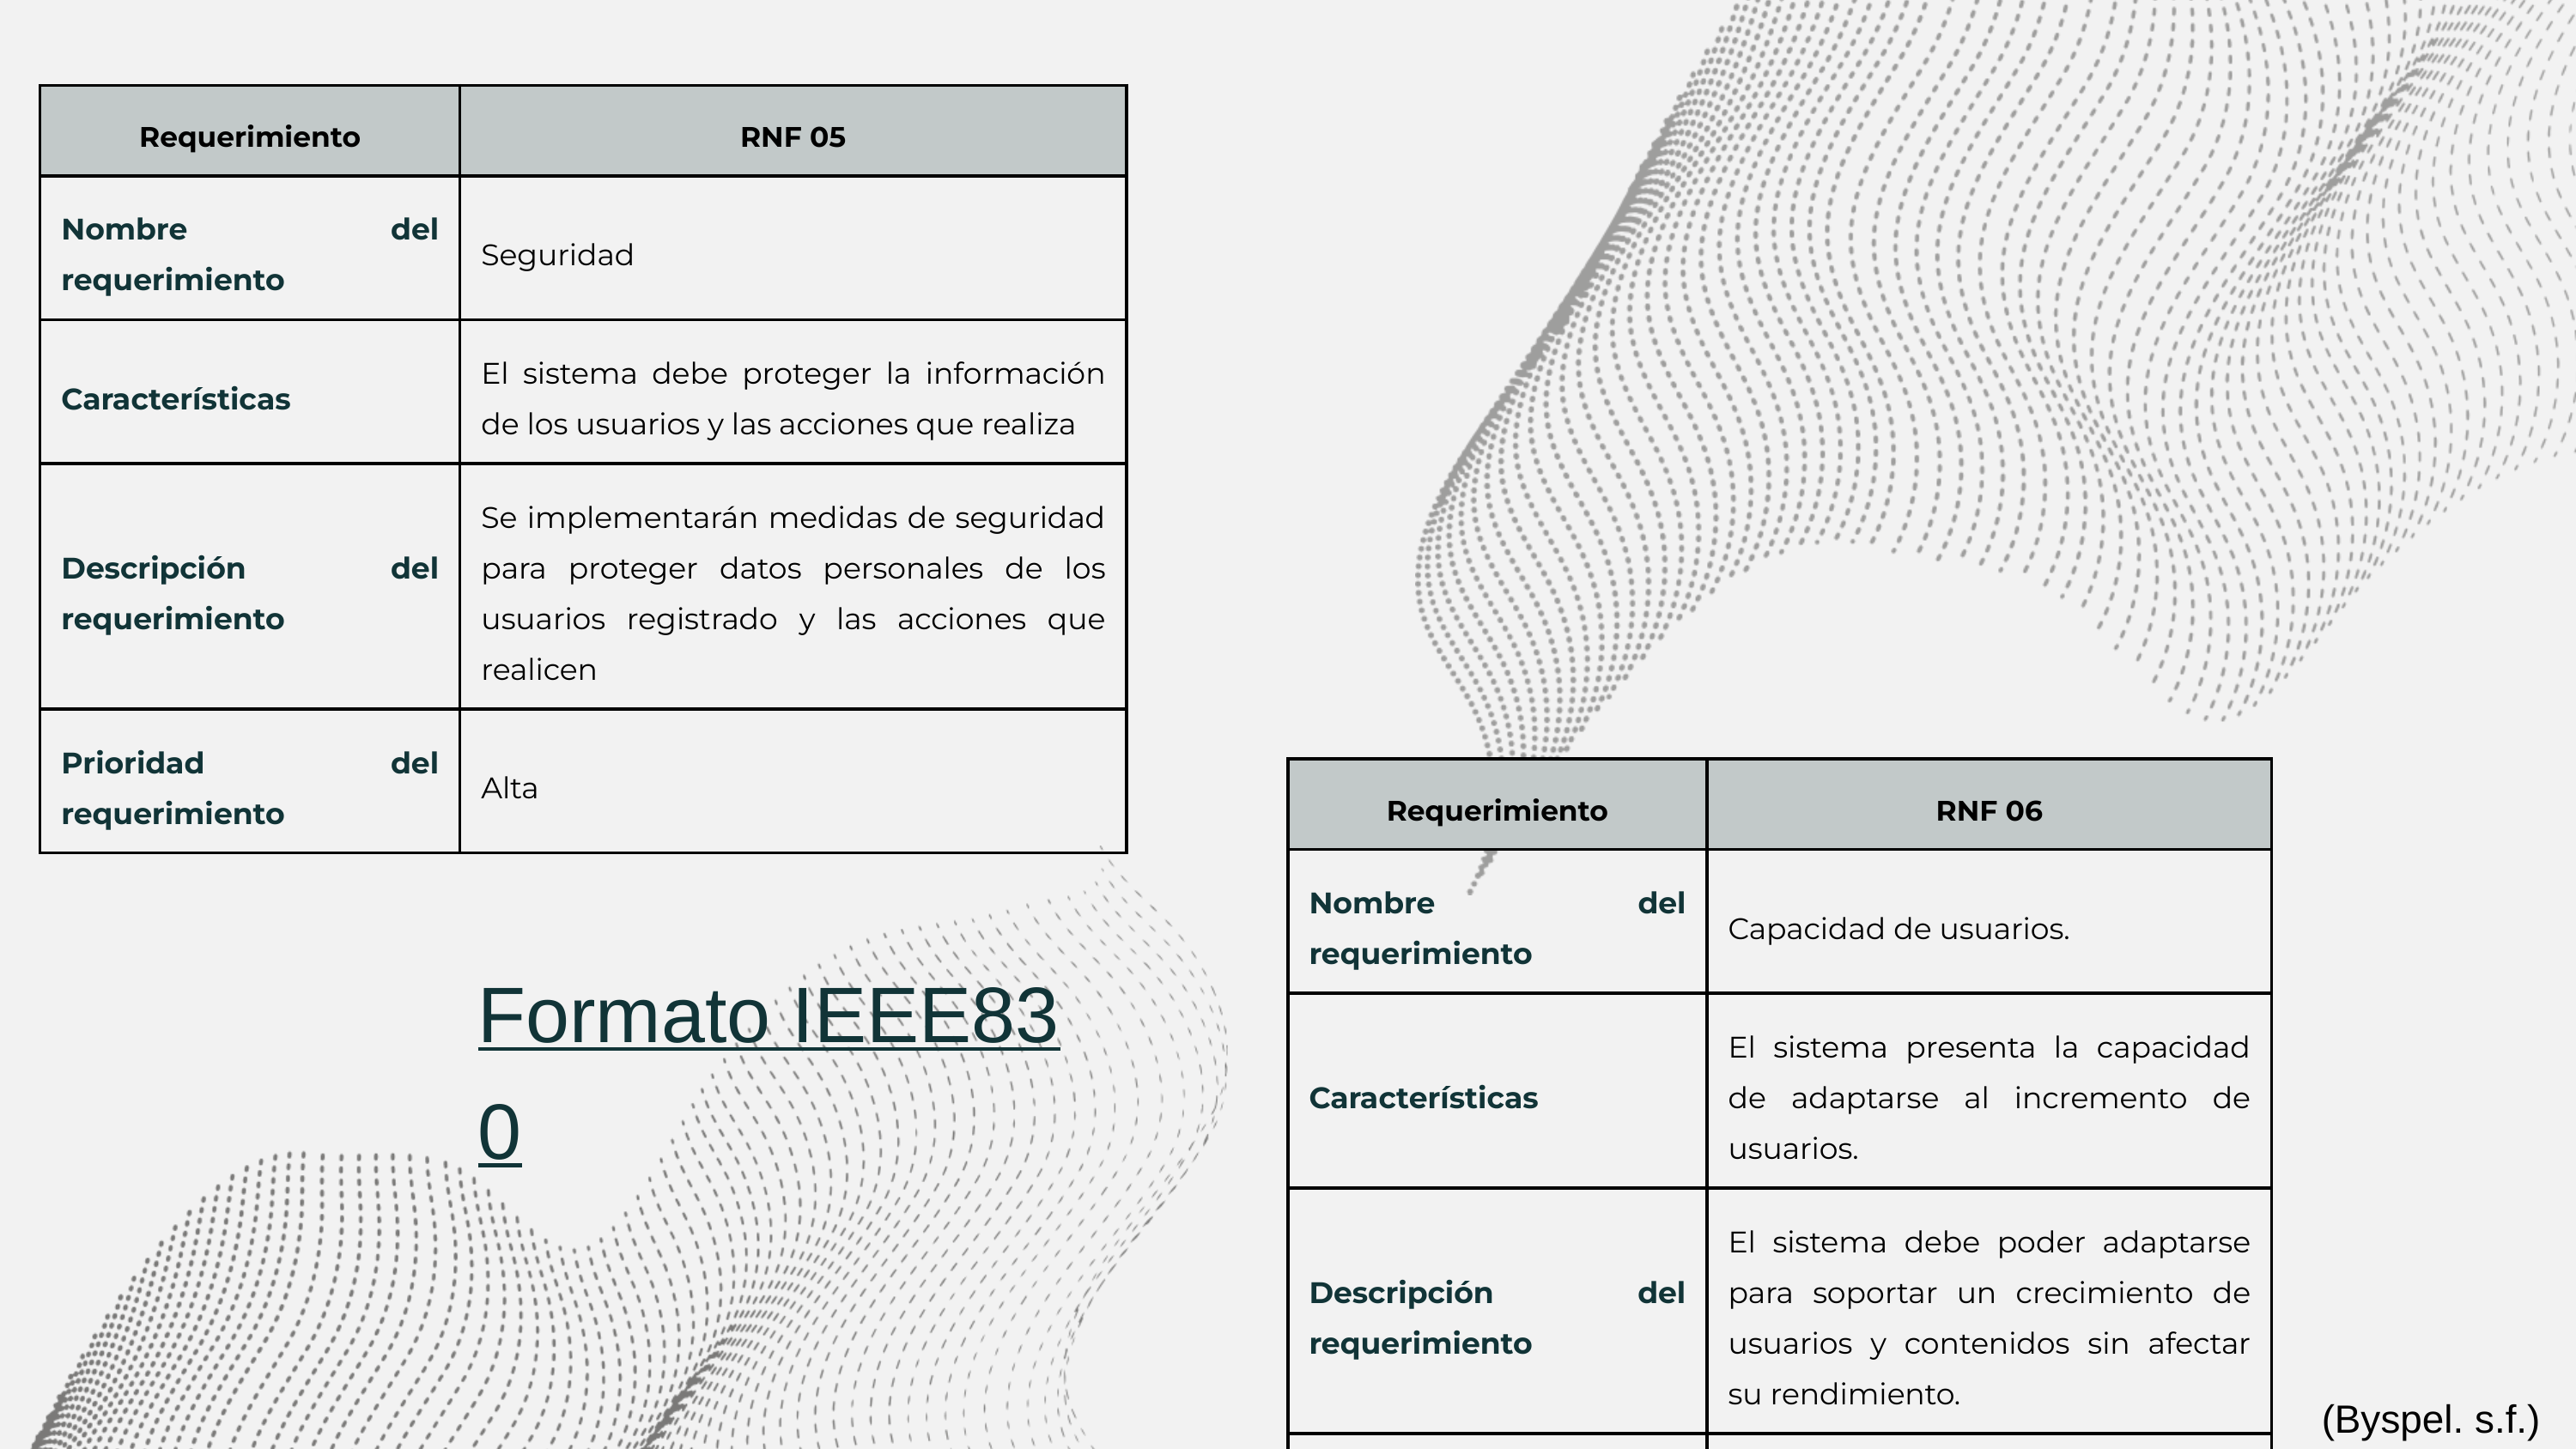

| Requerimiento | RNF 05 |
| --- | --- |
| Nombre del requerimiento | Seguridad |
| Características | El sistema debe proteger la información de los usuarios y las acciones que realiza |
| Descripción del requerimiento | Se implementarán medidas de seguridad para proteger datos personales de los usuarios registrado y las acciones que realicen |
| Prioridad del requerimiento | Alta |
| Requerimiento | RNF 06 |
| --- | --- |
| Nombre del requerimiento | Capacidad de usuarios. |
| Características | El sistema presenta la capacidad de adaptarse al incremento de usuarios. |
| Descripción del requerimiento | El sistema debe poder adaptarse para soportar un crecimiento de usuarios y contenidos sin afectar su rendimiento. |
| Prioridad del requerimiento | Media |

Formato IEEE830
(Byspel. s.f.)